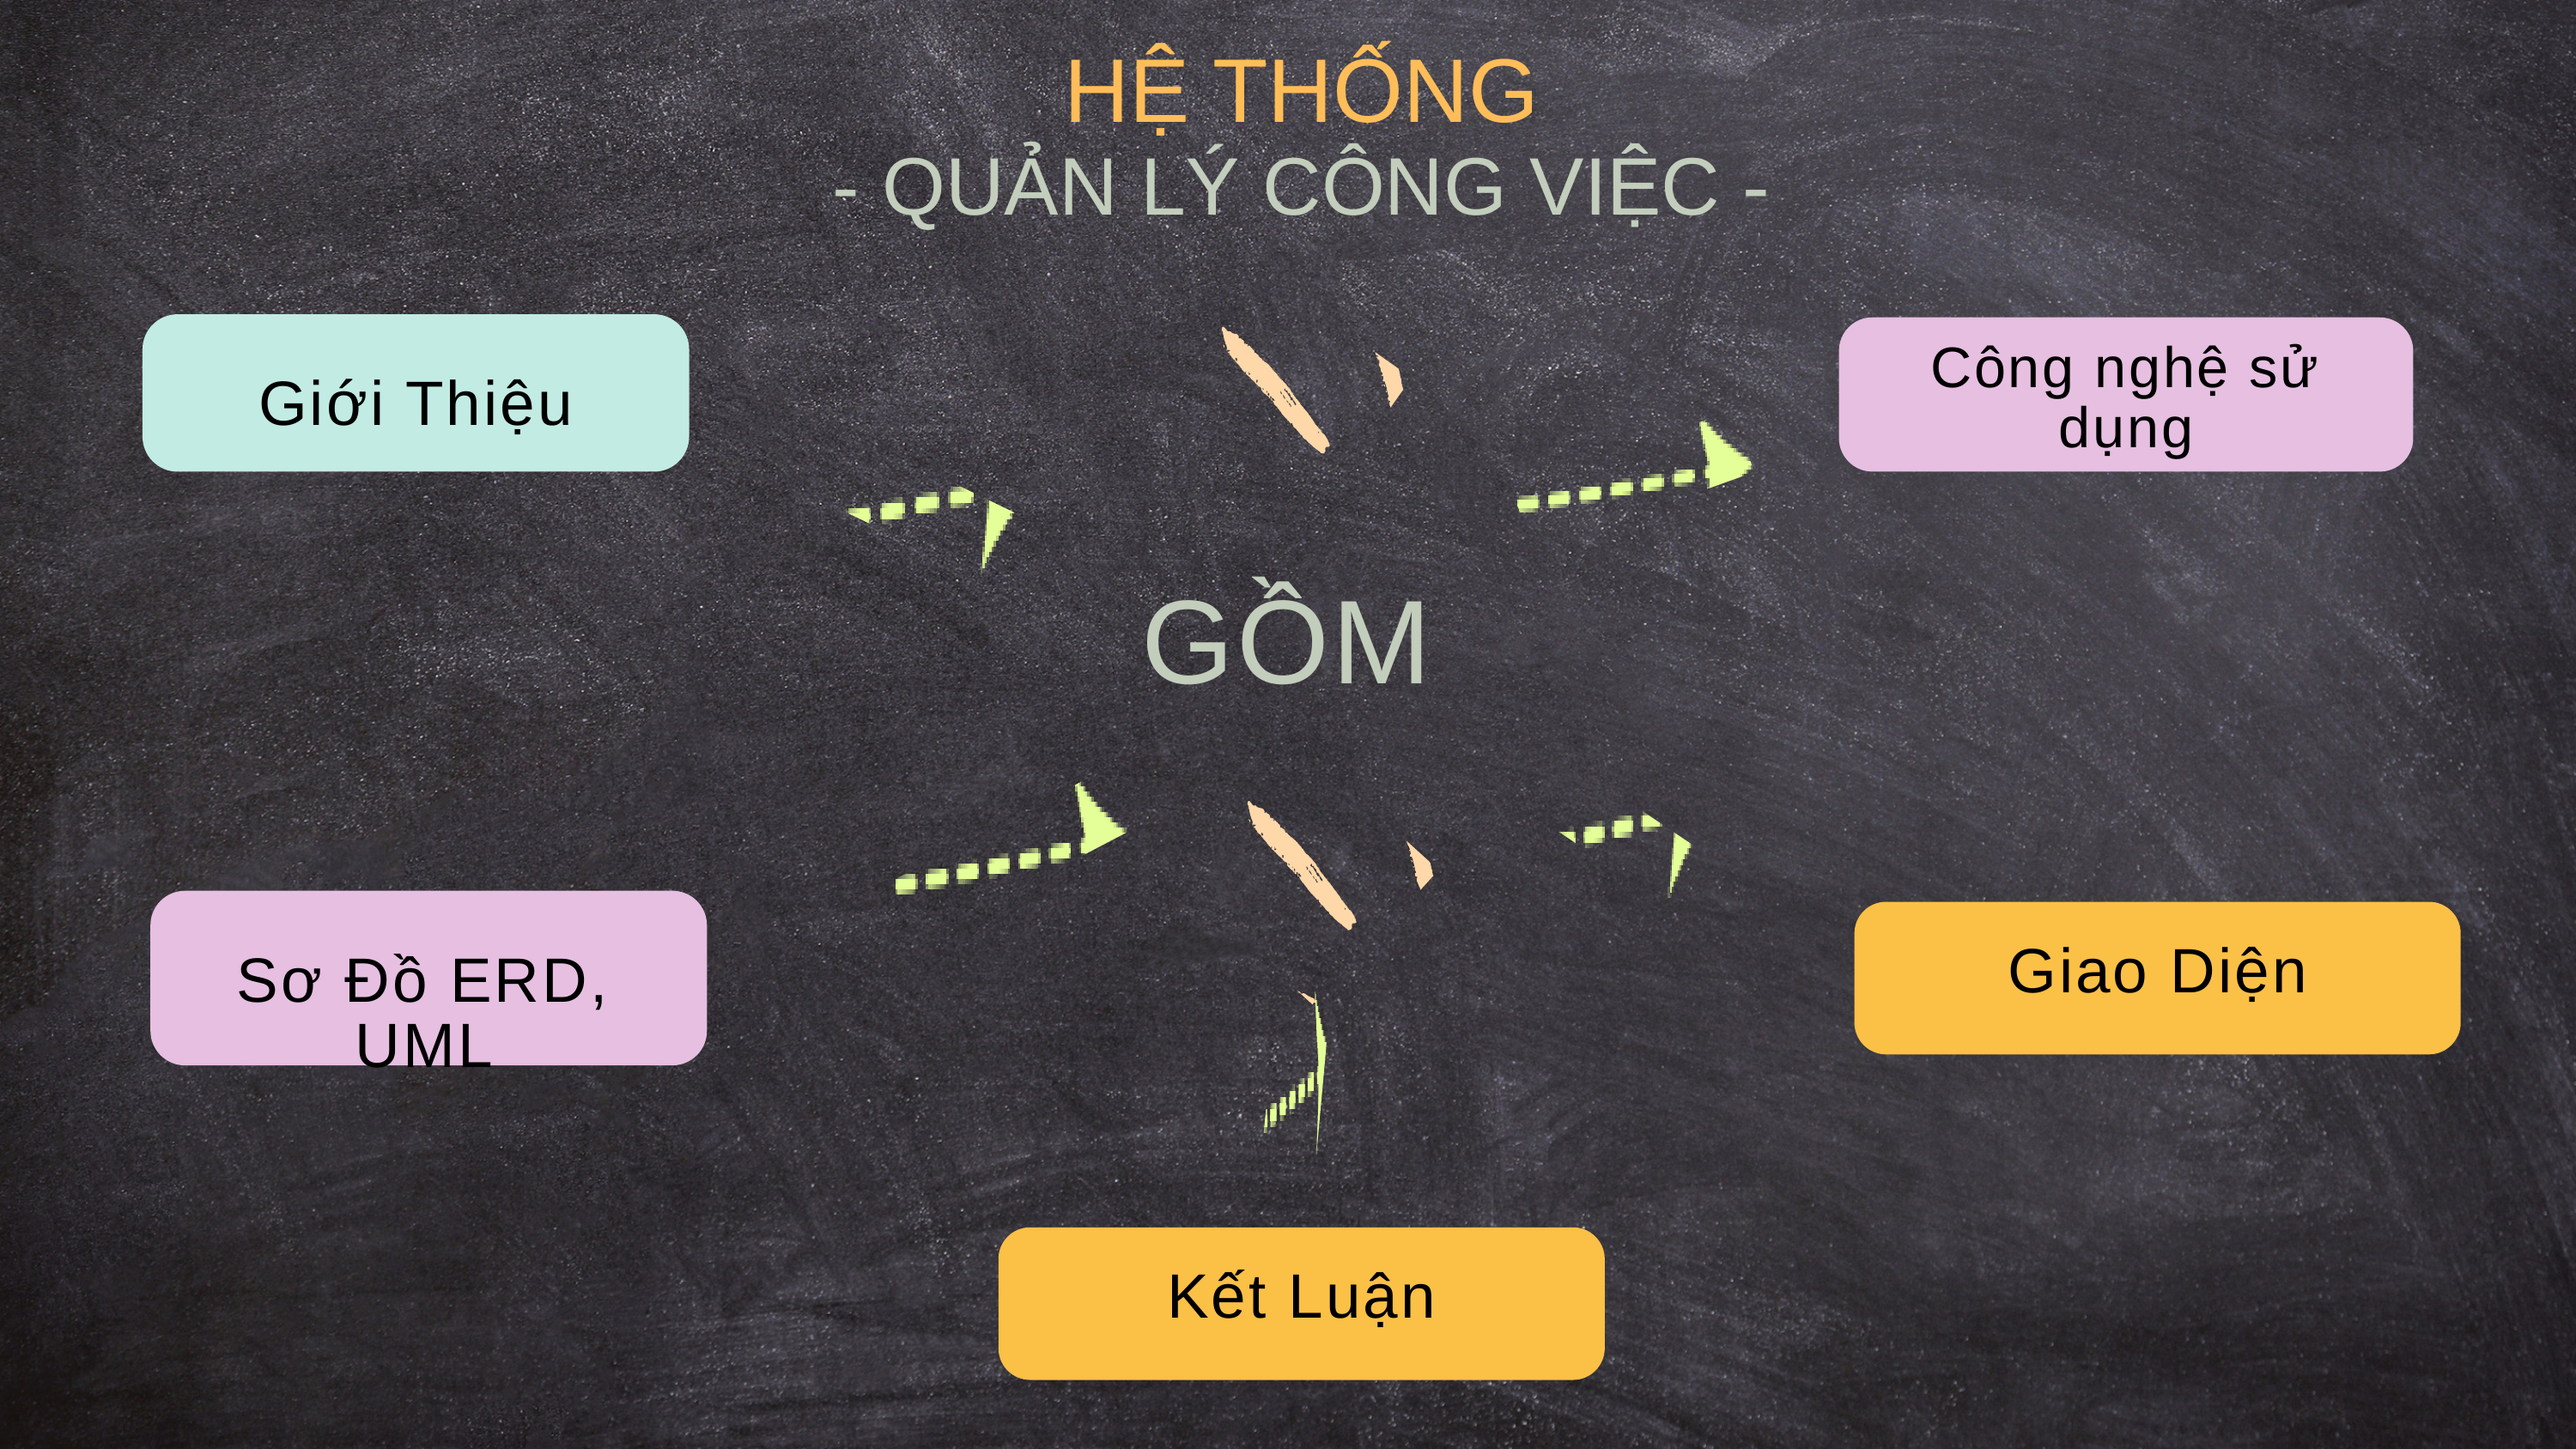

HỆ THỐNG
- QUẢN LÝ CÔNG VIỆC -

Công nghệ sử dụng
Giới Thiệu

GỒM

Giao Diện
Sơ Đồ ERD, UML

Kết Luận